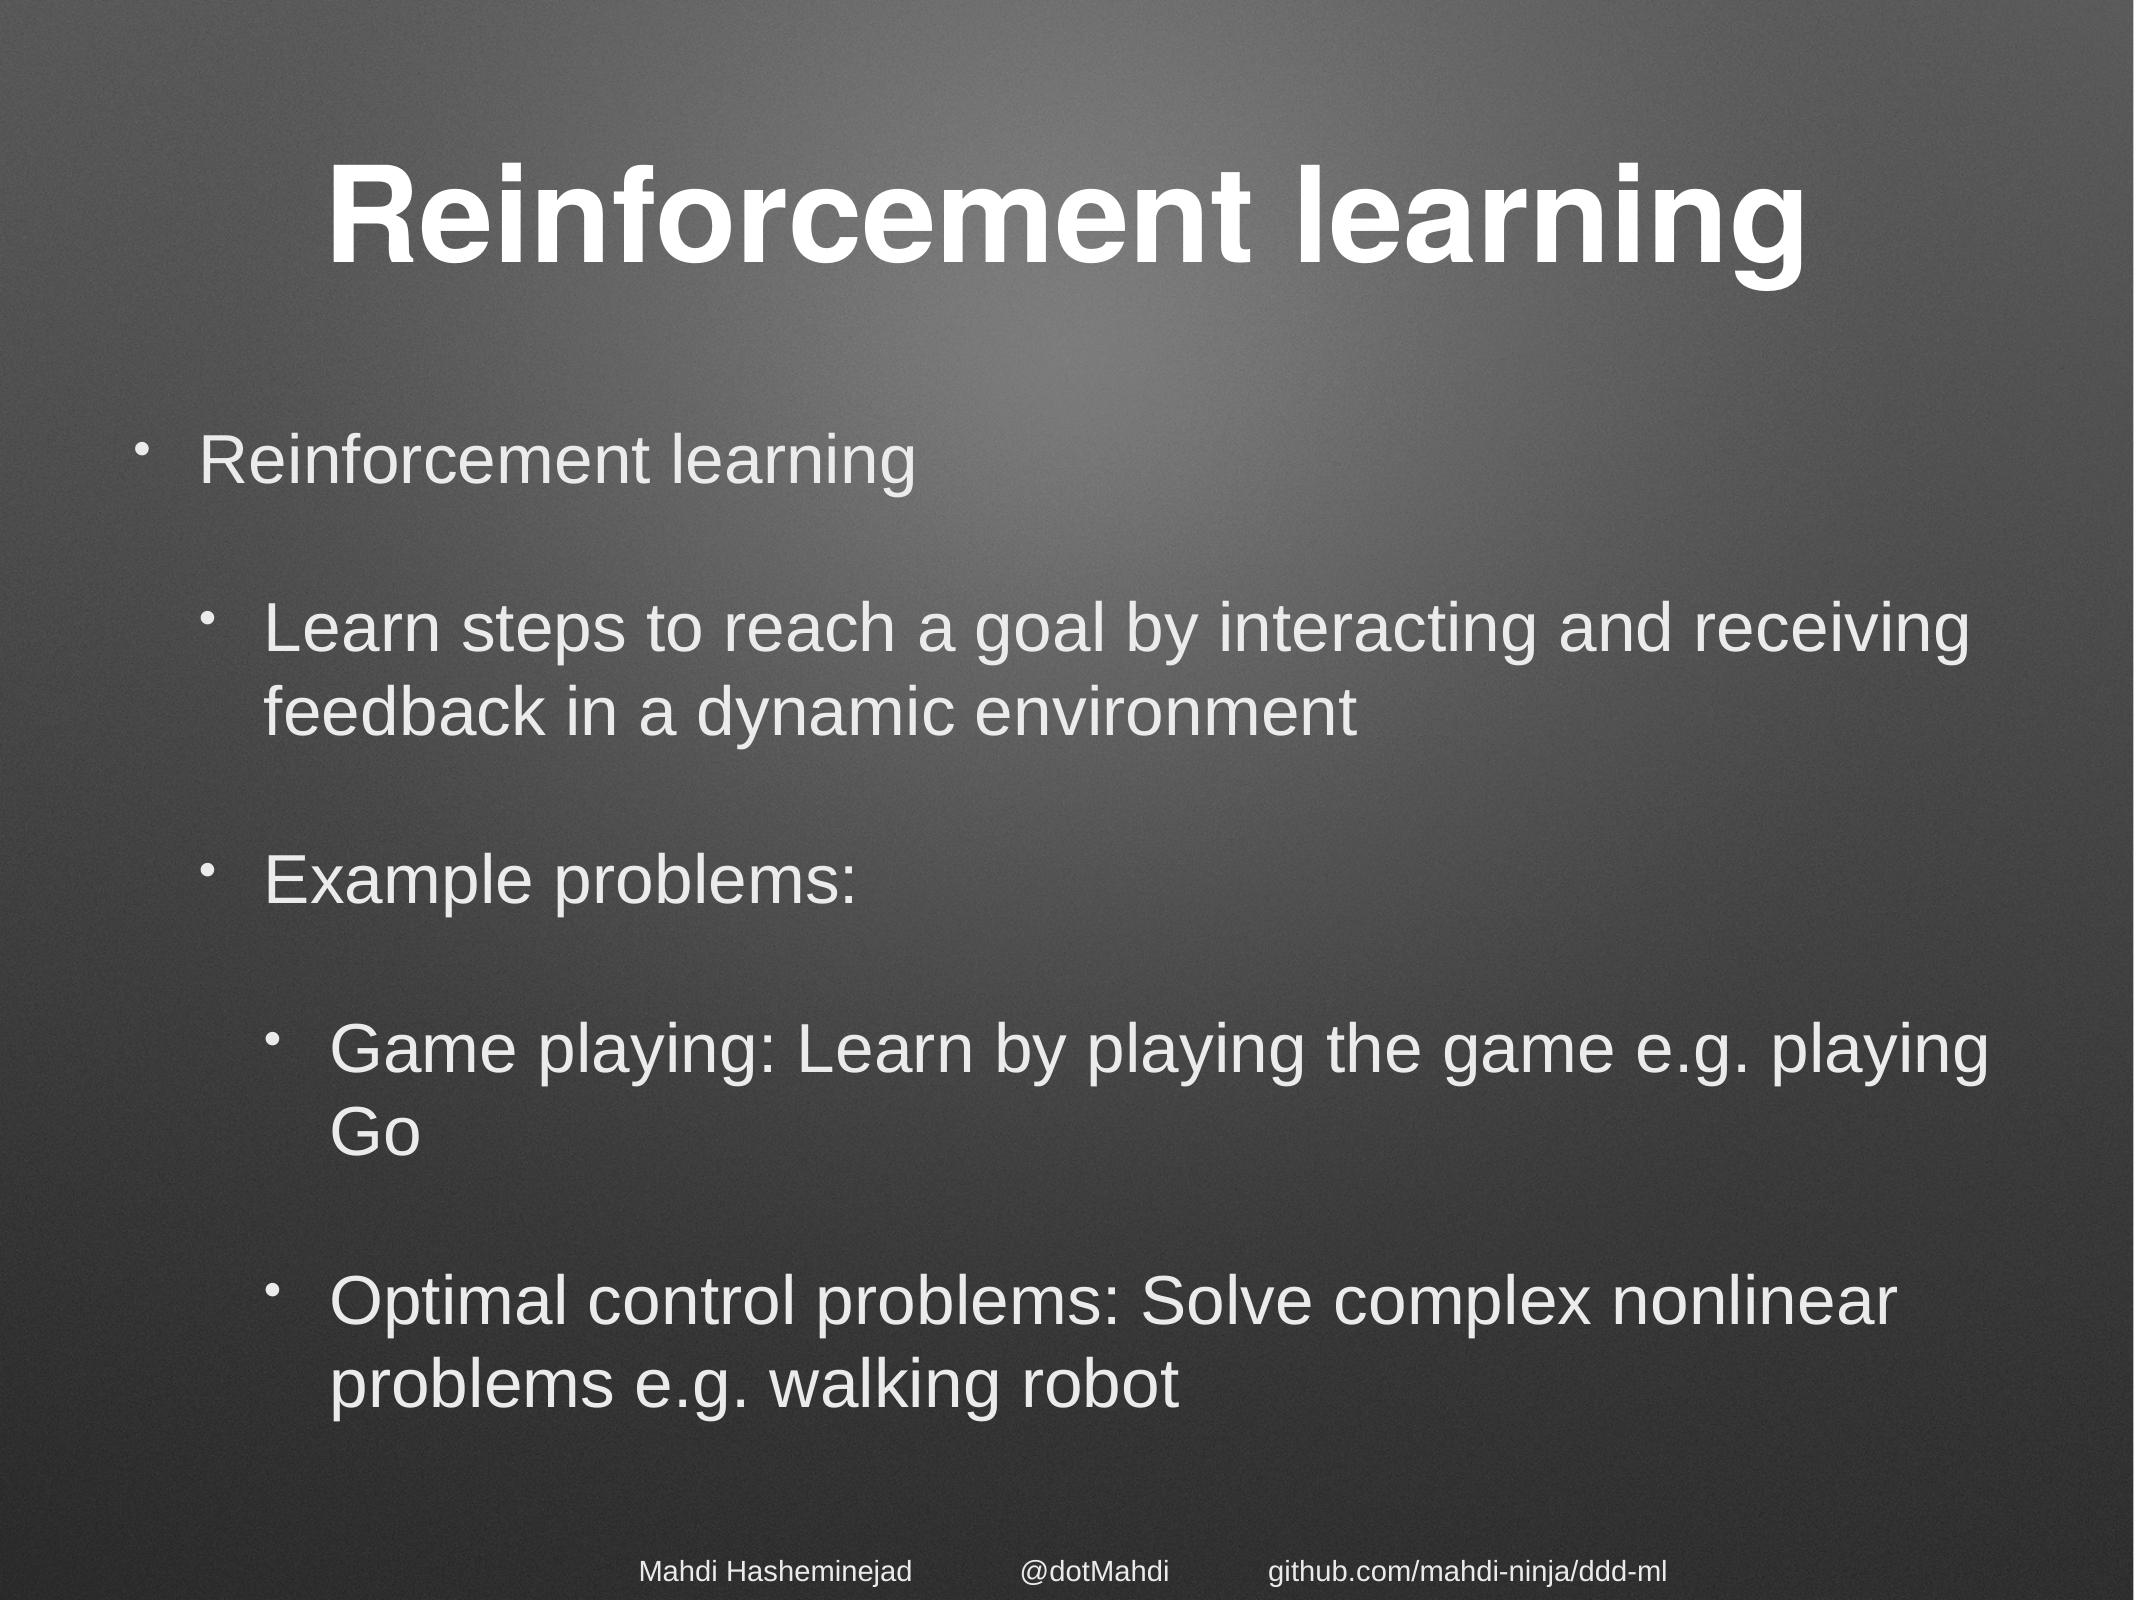

# Reinforcement learning
Reinforcement learning
Learn steps to reach a goal by interacting and receiving feedback in a dynamic environment
Example problems:
Game playing: Learn by playing the game e.g. playing Go
Optimal control problems: Solve complex nonlinear problems e.g. walking robot